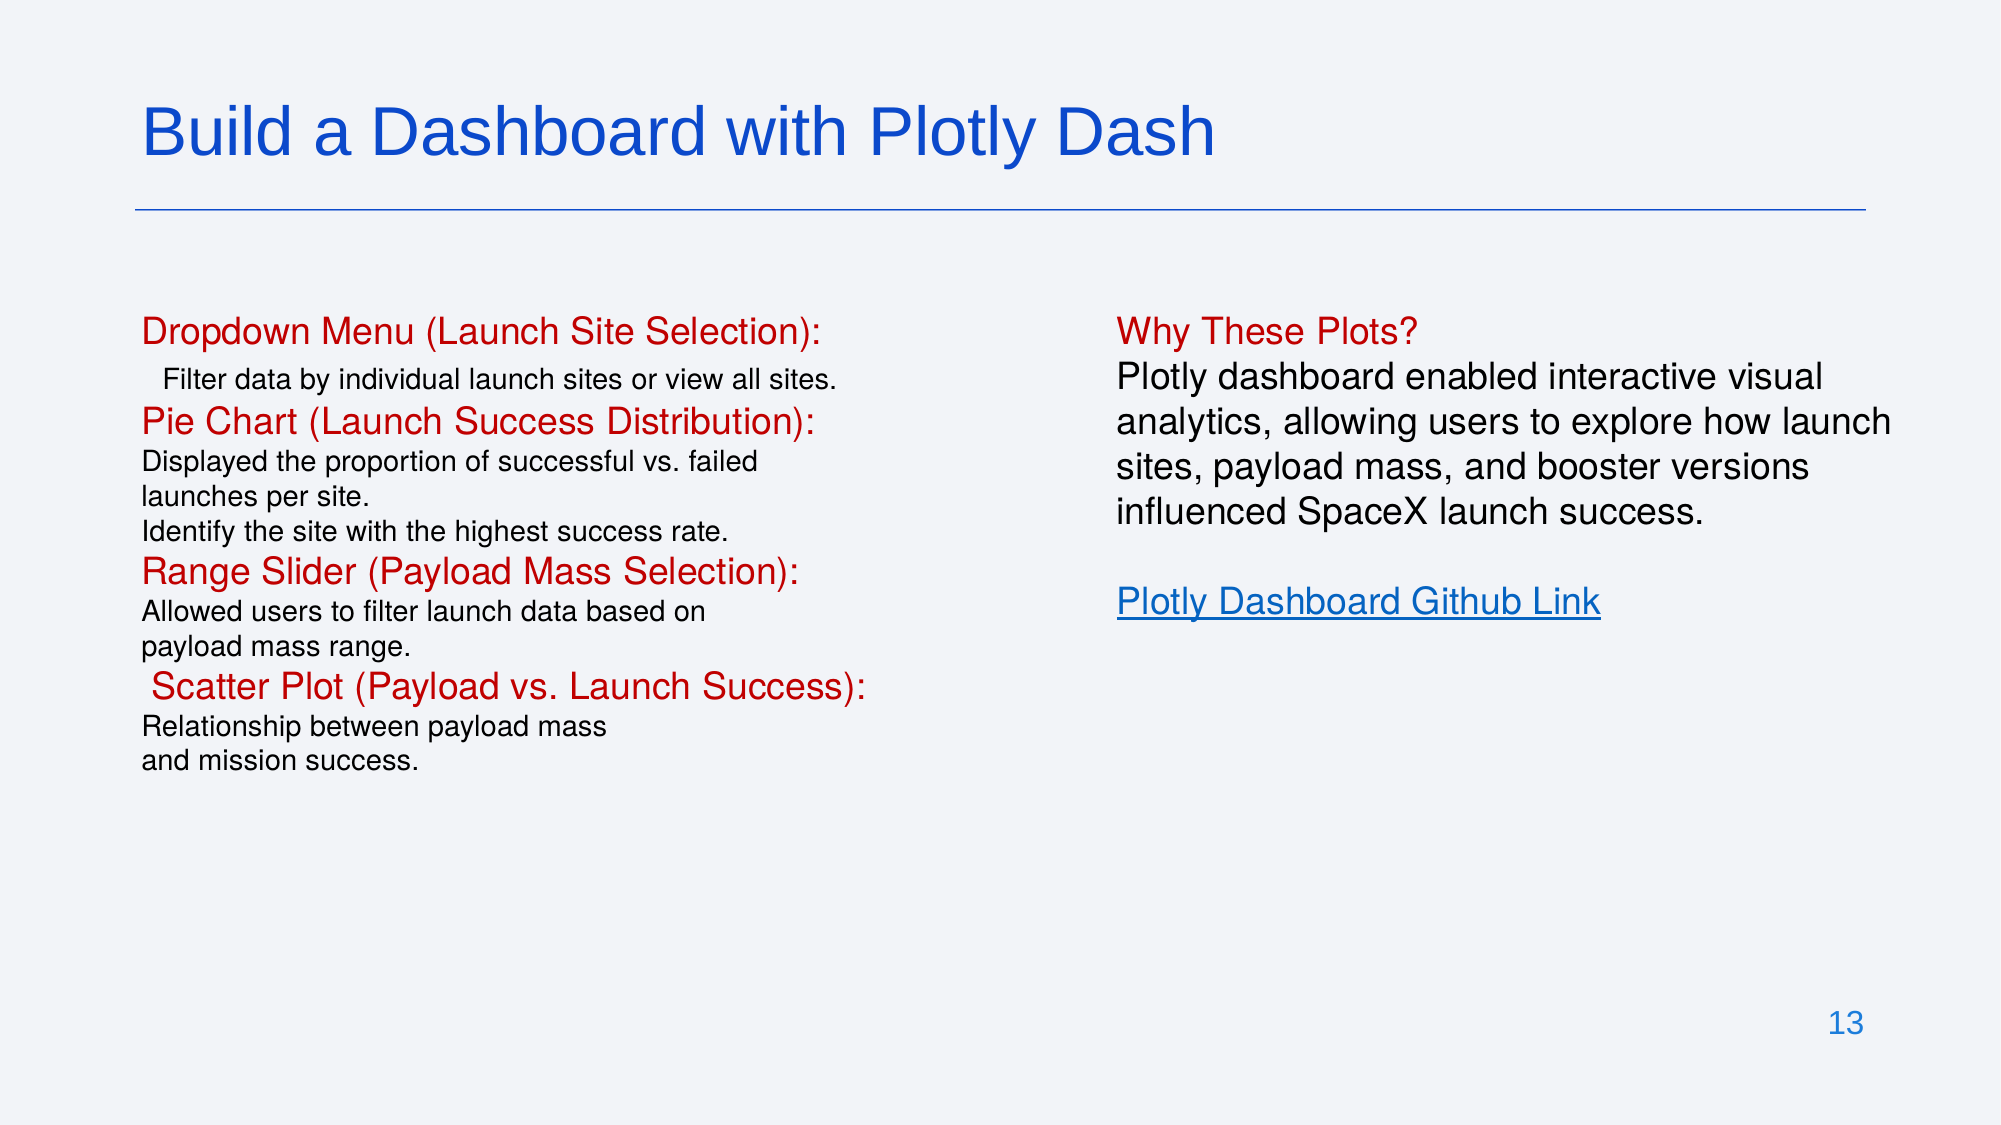

Build a Dashboard with Plotly Dash
Dropdown Menu (Launch Site Selection):
  Filter data by individual launch sites or view all sites.
Pie Chart (Launch Success Distribution):
Displayed the proportion of successful vs. failed
launches per site.
Identify the site with the highest success rate.
Range Slider (Payload Mass Selection):
Allowed users to filter launch data based on
payload mass range.
 Scatter Plot (Payload vs. Launch Success):
Relationship between payload mass
and mission success.

Why These Plots?
Plotly dashboard enabled interactive visual analytics, allowing users to explore how launch sites, payload mass, and booster versions influenced SpaceX launch success.

Plotly Dashboard Github Link
13